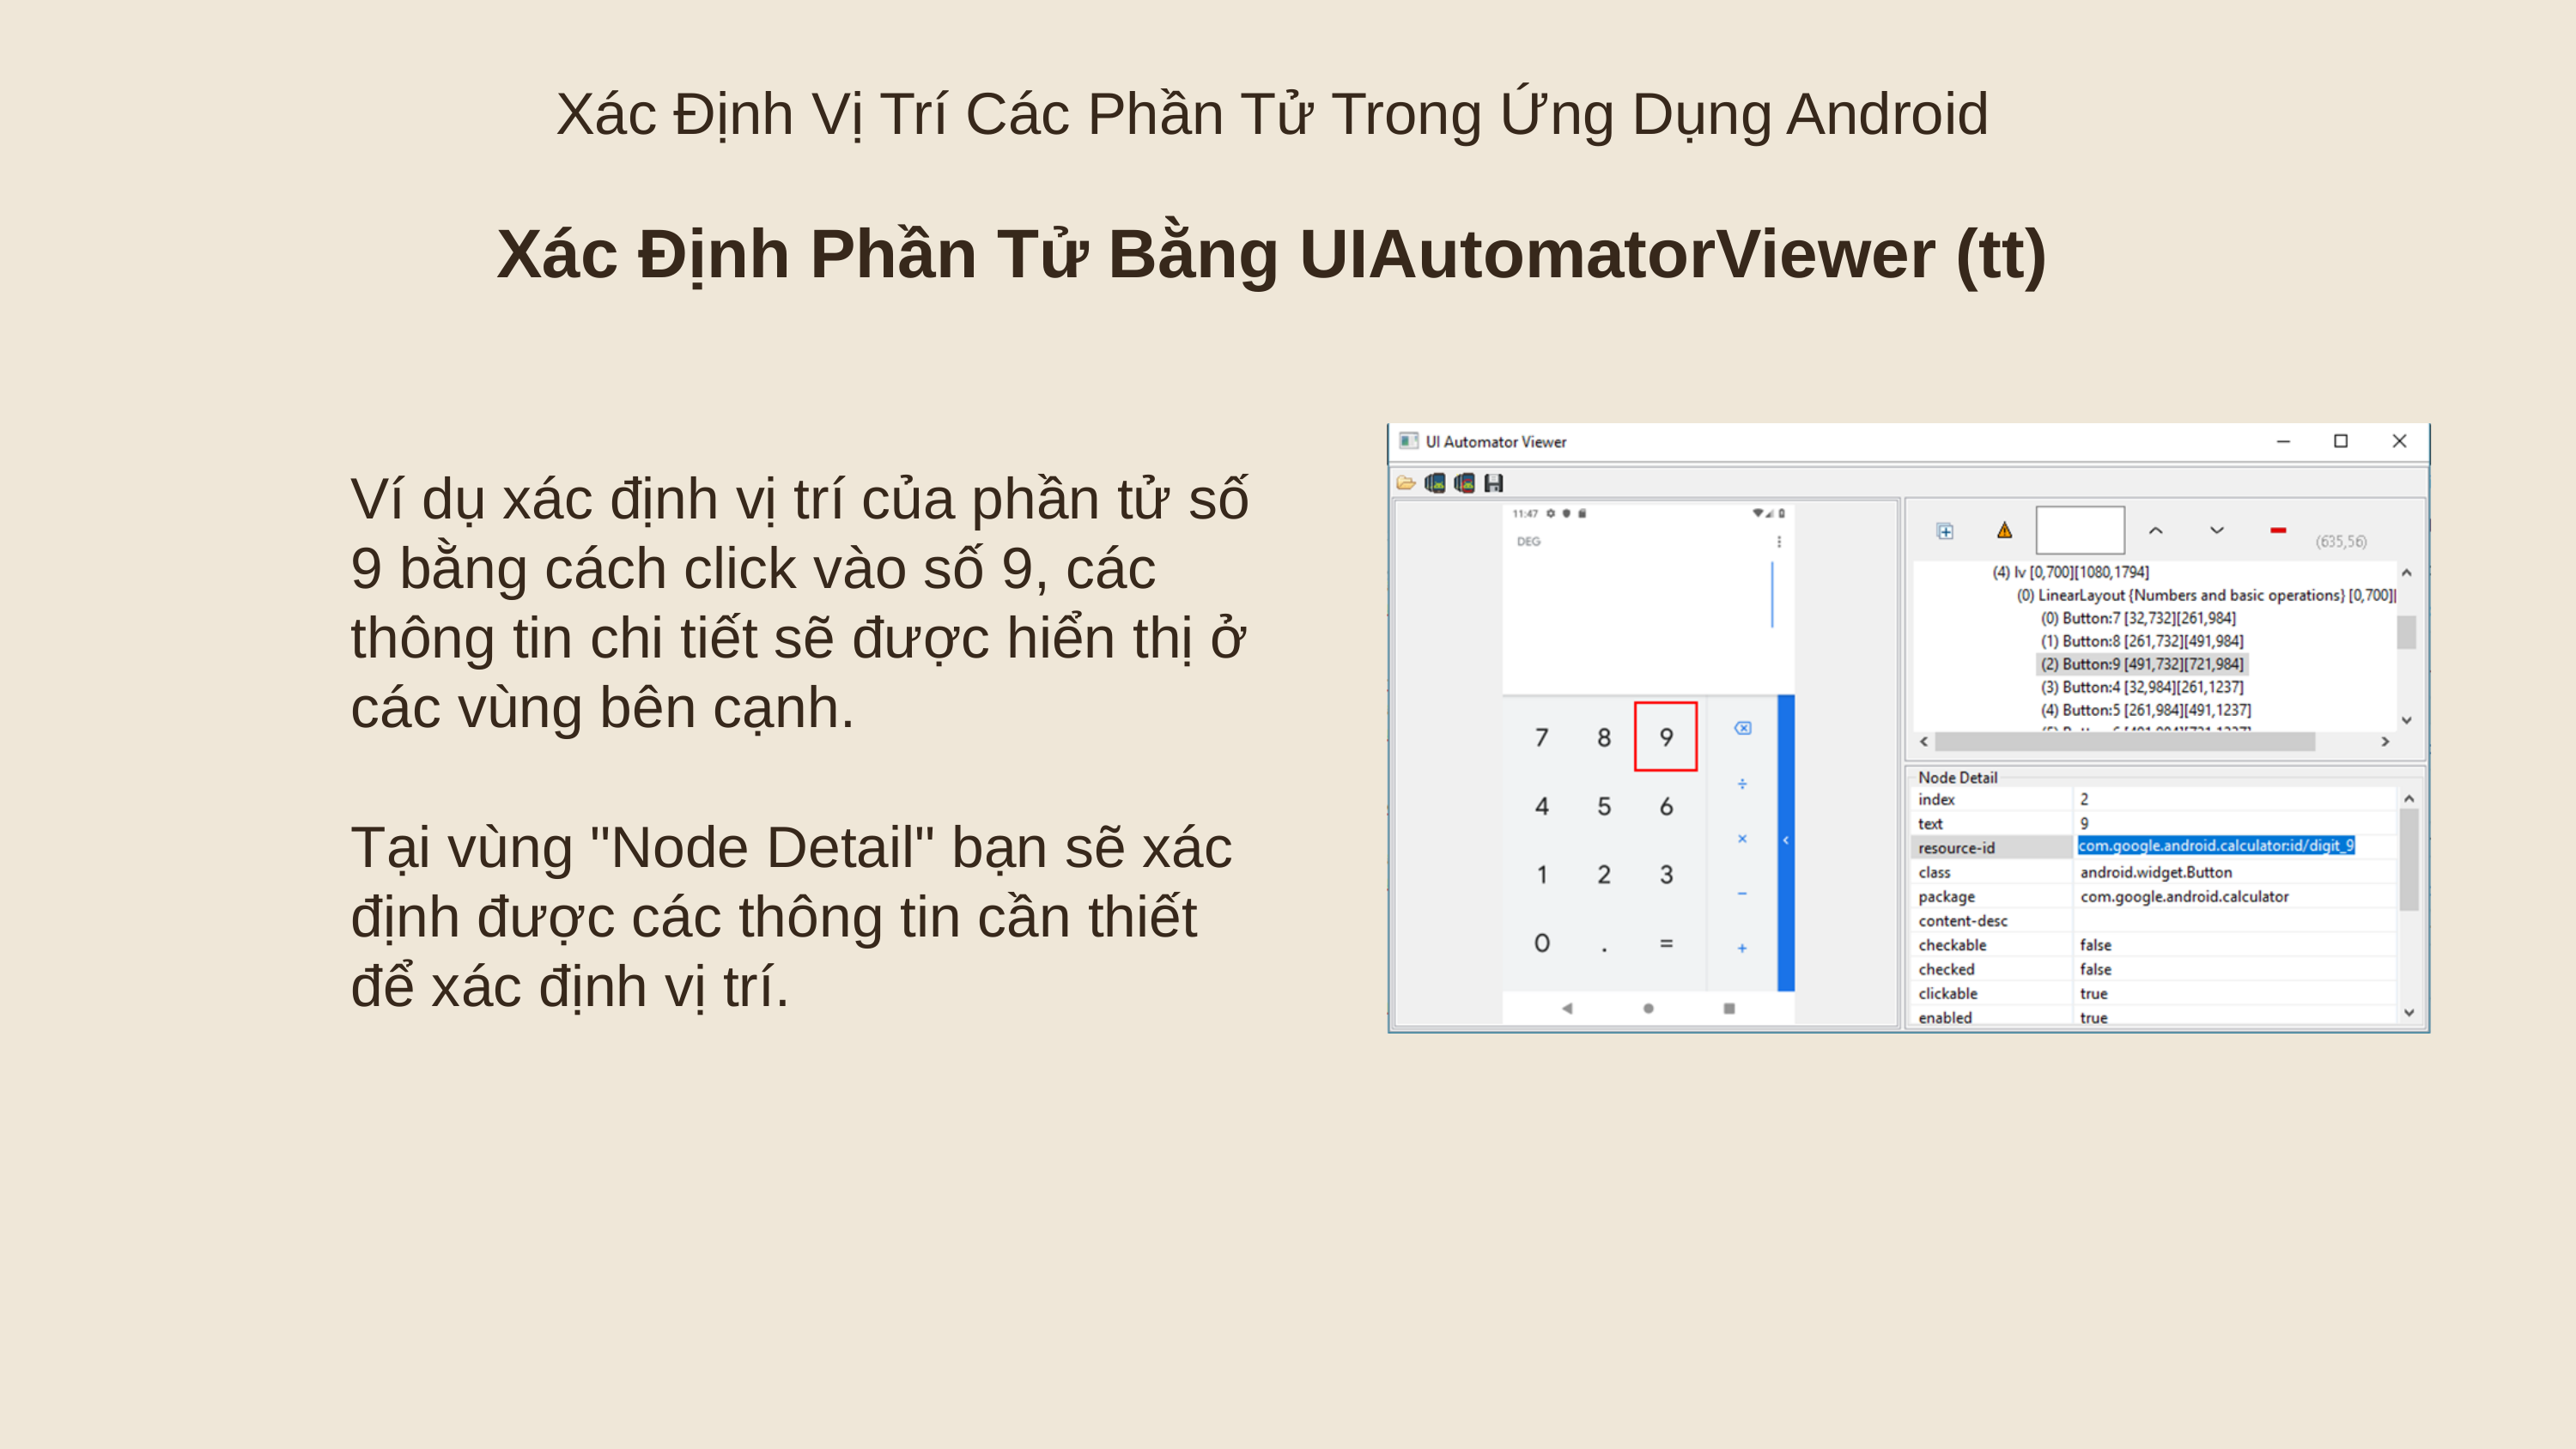

Xác Định Vị Trí Các Phần Tử Trong Ứng Dụng Android
Xác Định Phần Tử Bằng UIAutomatorViewer (tt)

Ví dụ xác định vị trí của phần tử số 9 bằng cách click vào số 9, các thông tin chi tiết sẽ được hiển thị ở các vùng bên cạnh.

Tại vùng "Node Detail" bạn sẽ xác định được các thông tin cần thiết để xác định vị trí.